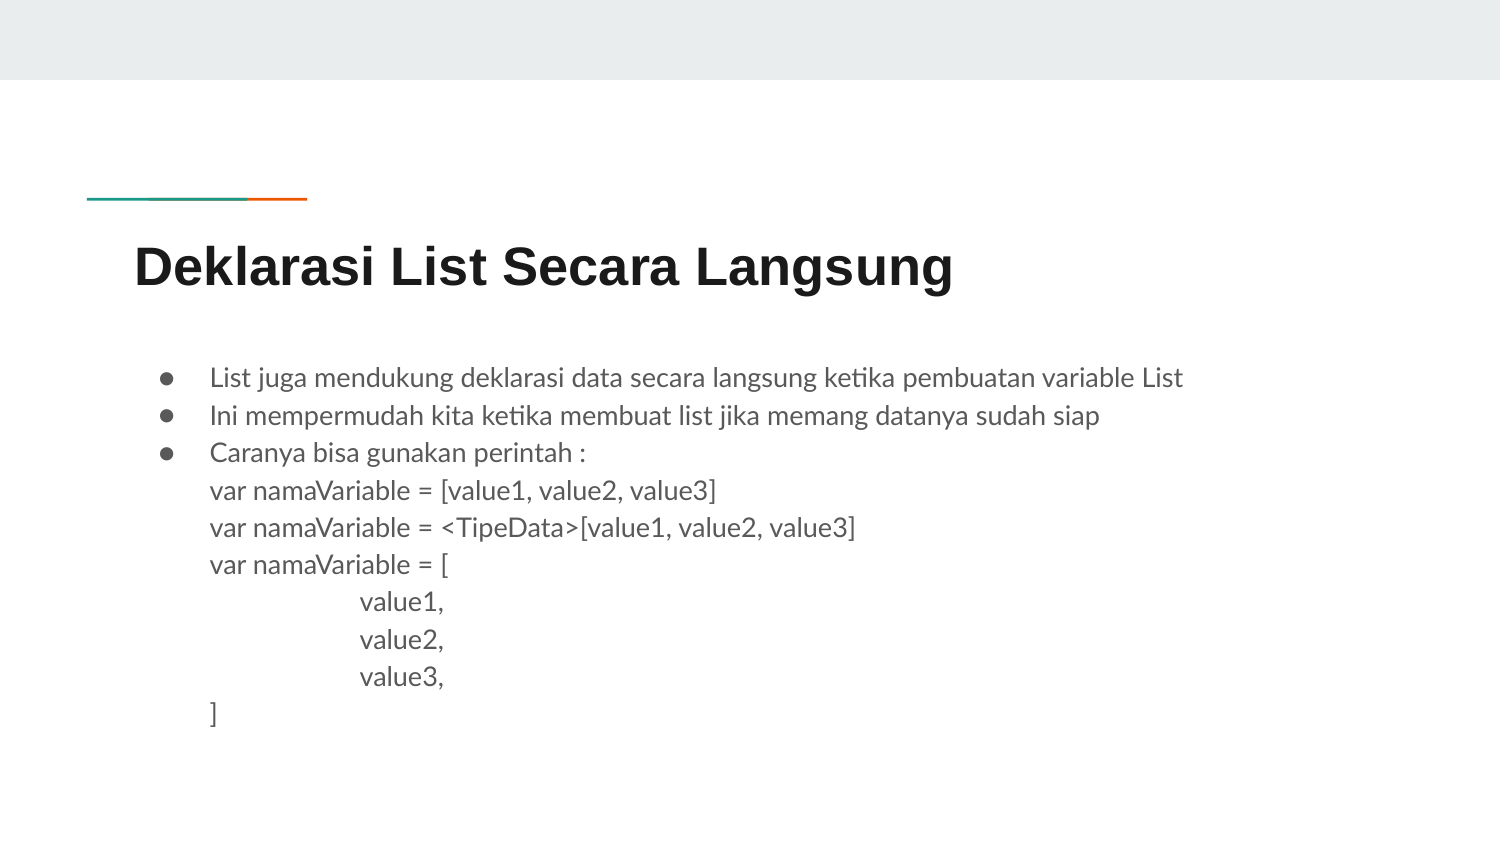

# Deklarasi List Secara Langsung
List juga mendukung deklarasi data secara langsung ketika pembuatan variable List
Ini mempermudah kita ketika membuat list jika memang datanya sudah siap
Caranya bisa gunakan perintah :
var namaVariable = [value1, value2, value3]
var namaVariable = <TipeData>[value1, value2, value3]
var namaVariable = [
	value1,
	value2,
	value3,
]